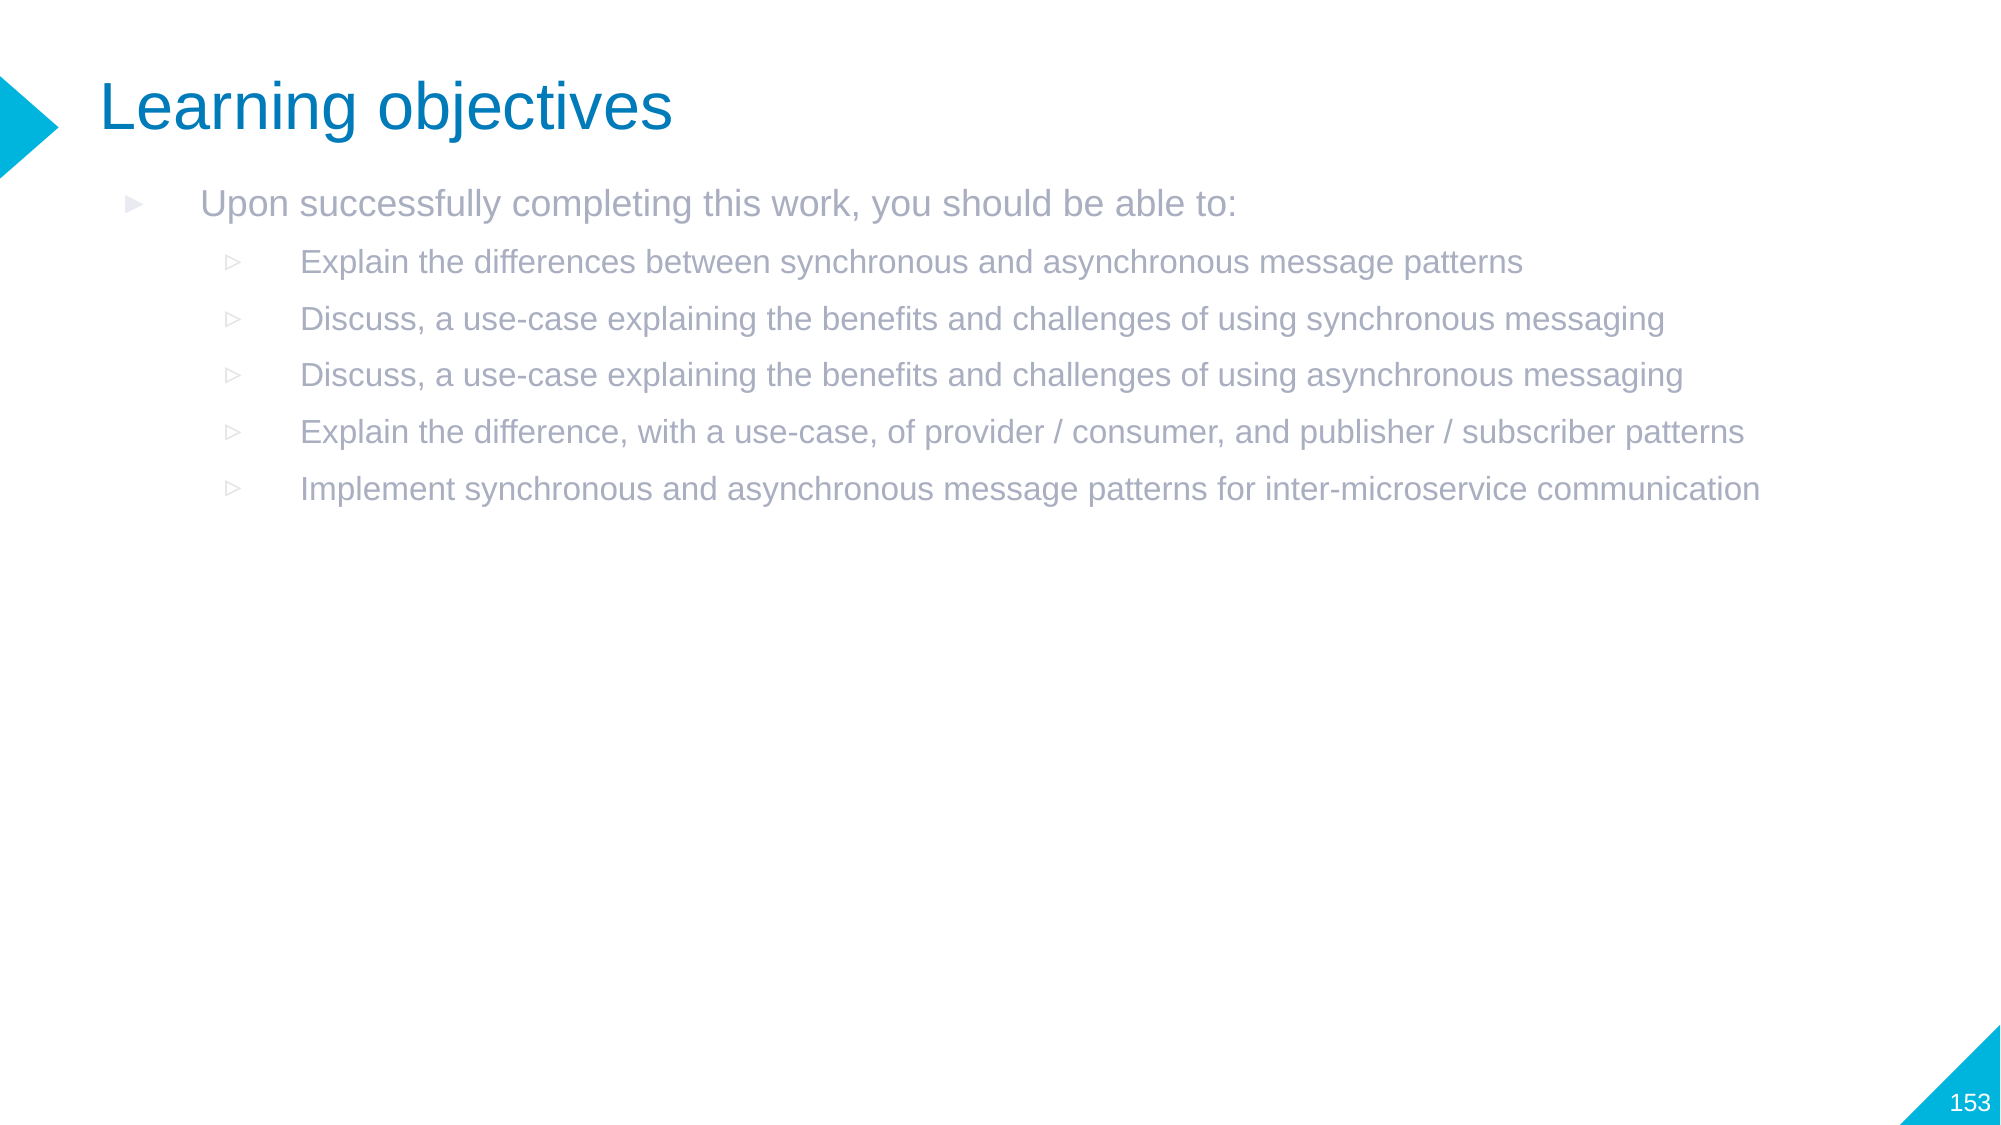

# Learning objectives
Upon successfully completing this work, you should be able to:
Explain the differences between synchronous and asynchronous message patterns
Discuss, a use-case explaining the benefits and challenges of using synchronous messaging
Discuss, a use-case explaining the benefits and challenges of using asynchronous messaging
Explain the difference, with a use-case, of provider / consumer, and publisher / subscriber patterns
Implement synchronous and asynchronous message patterns for inter-microservice communication

153